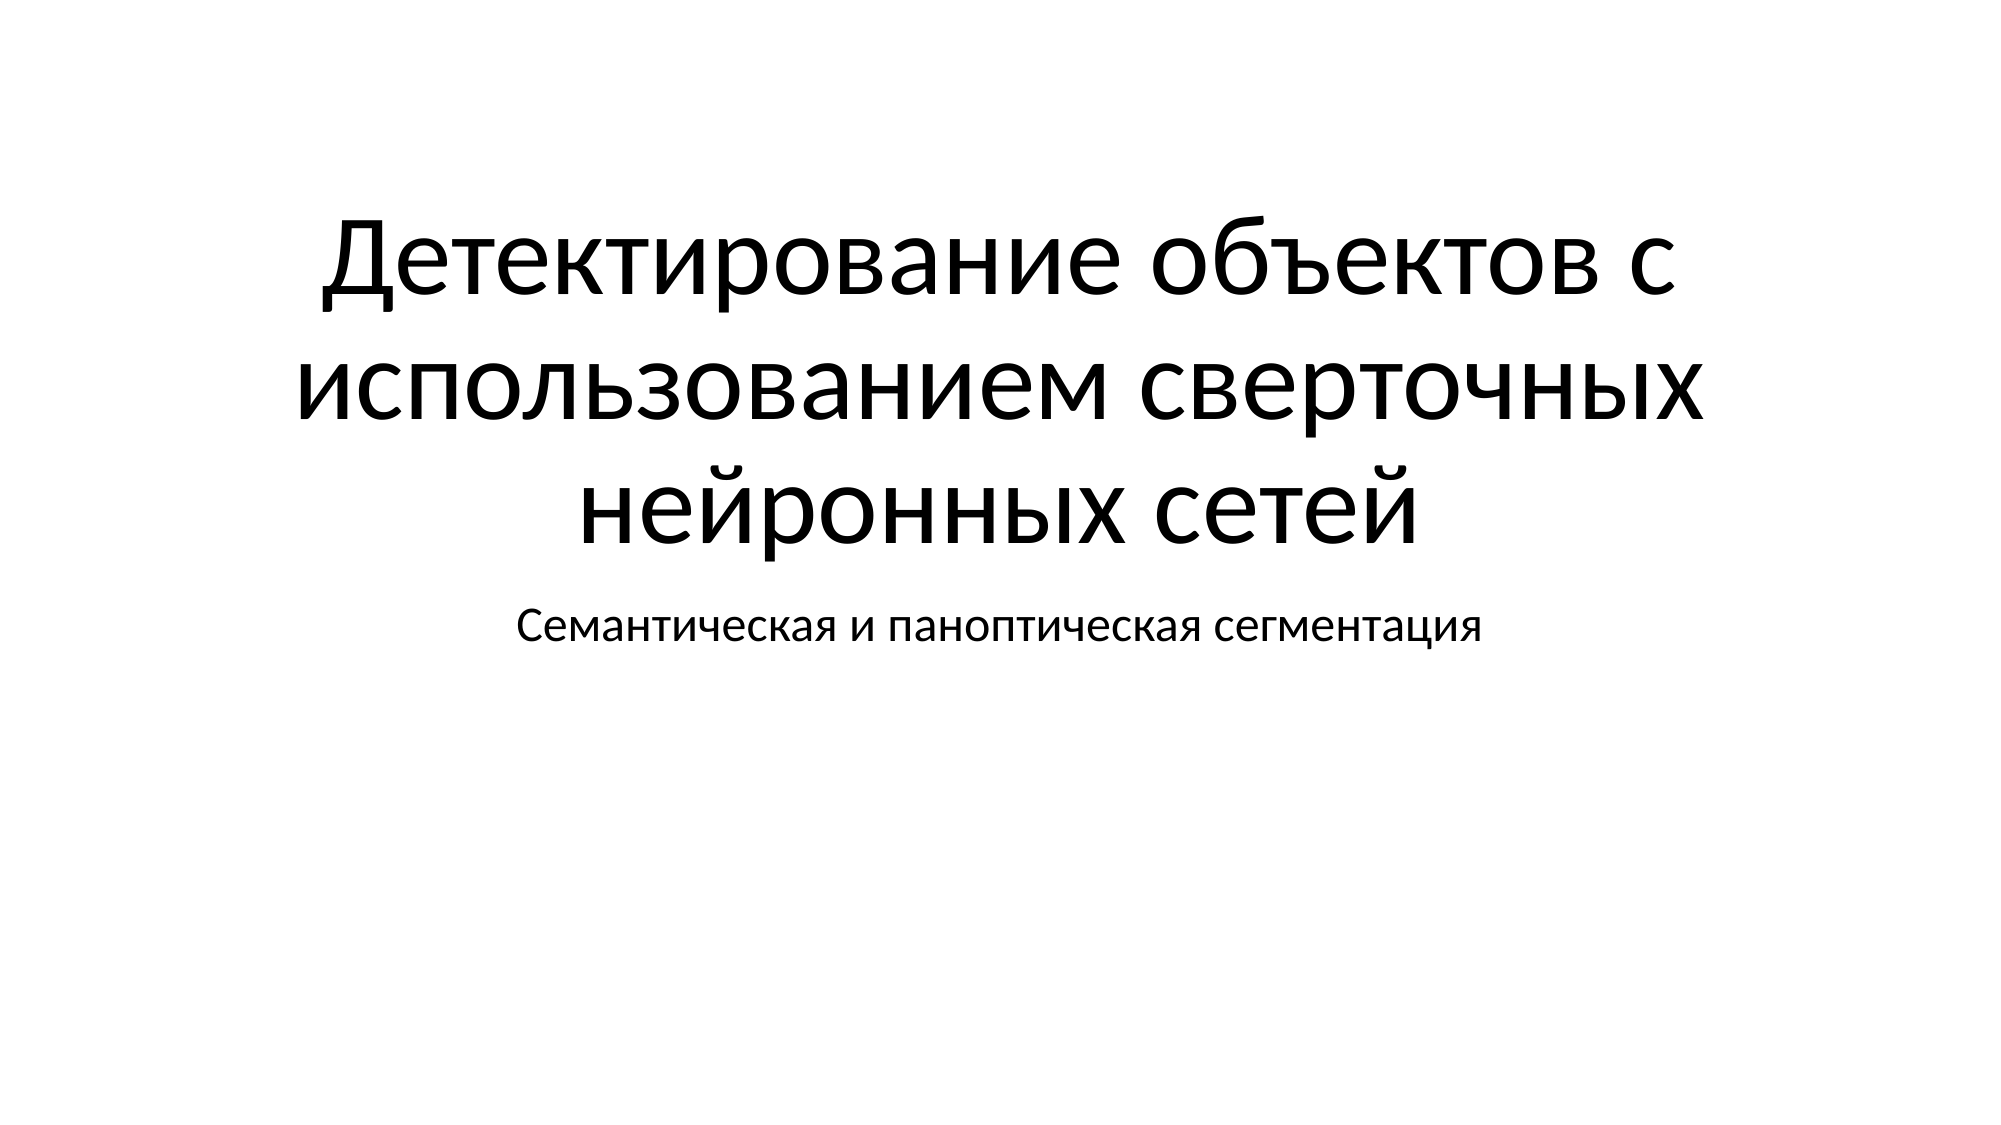

# Детектирование объектов с использованием сверточных нейронных сетей
Семантическая и паноптическая сегментация